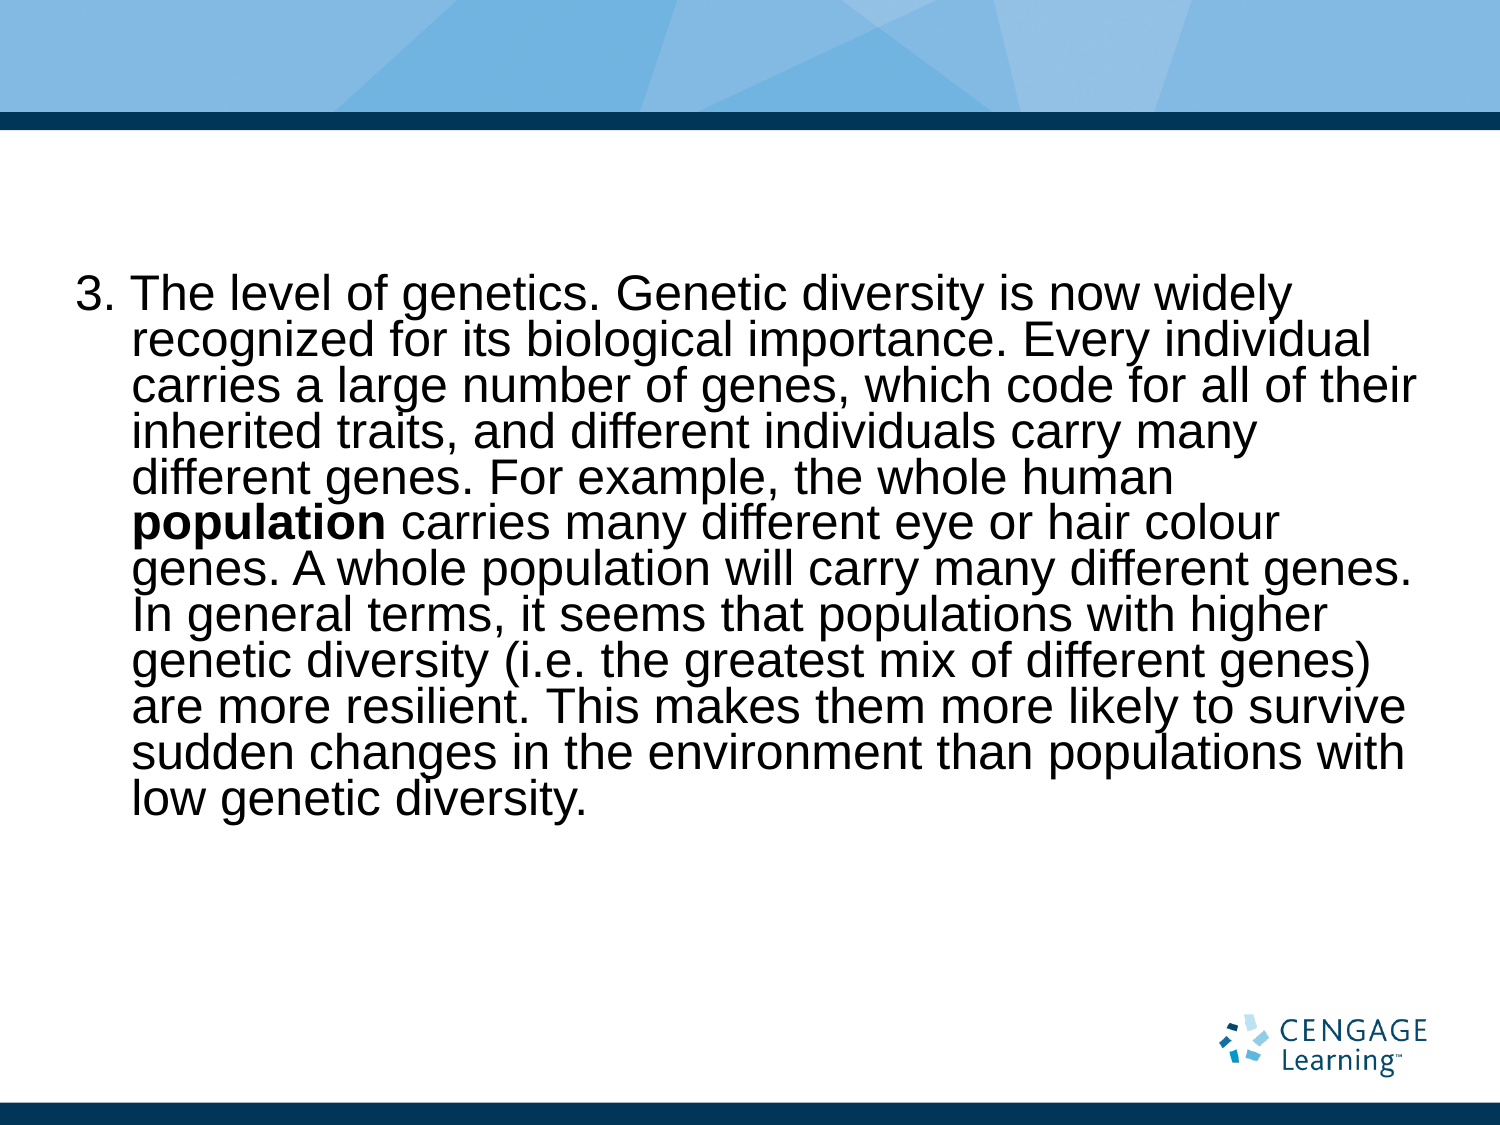

3. The level of genetics. Genetic diversity is now widely recognized for its biological importance. Every individual carries a large number of genes, which code for all of their inherited traits, and different individuals carry many different genes. For example, the whole human population carries many different eye or hair colour genes. A whole population will carry many different genes. In general terms, it seems that populations with higher genetic diversity (i.e. the greatest mix of different genes) are more resilient. This makes them more likely to survive sudden changes in the environment than populations with low genetic diversity.